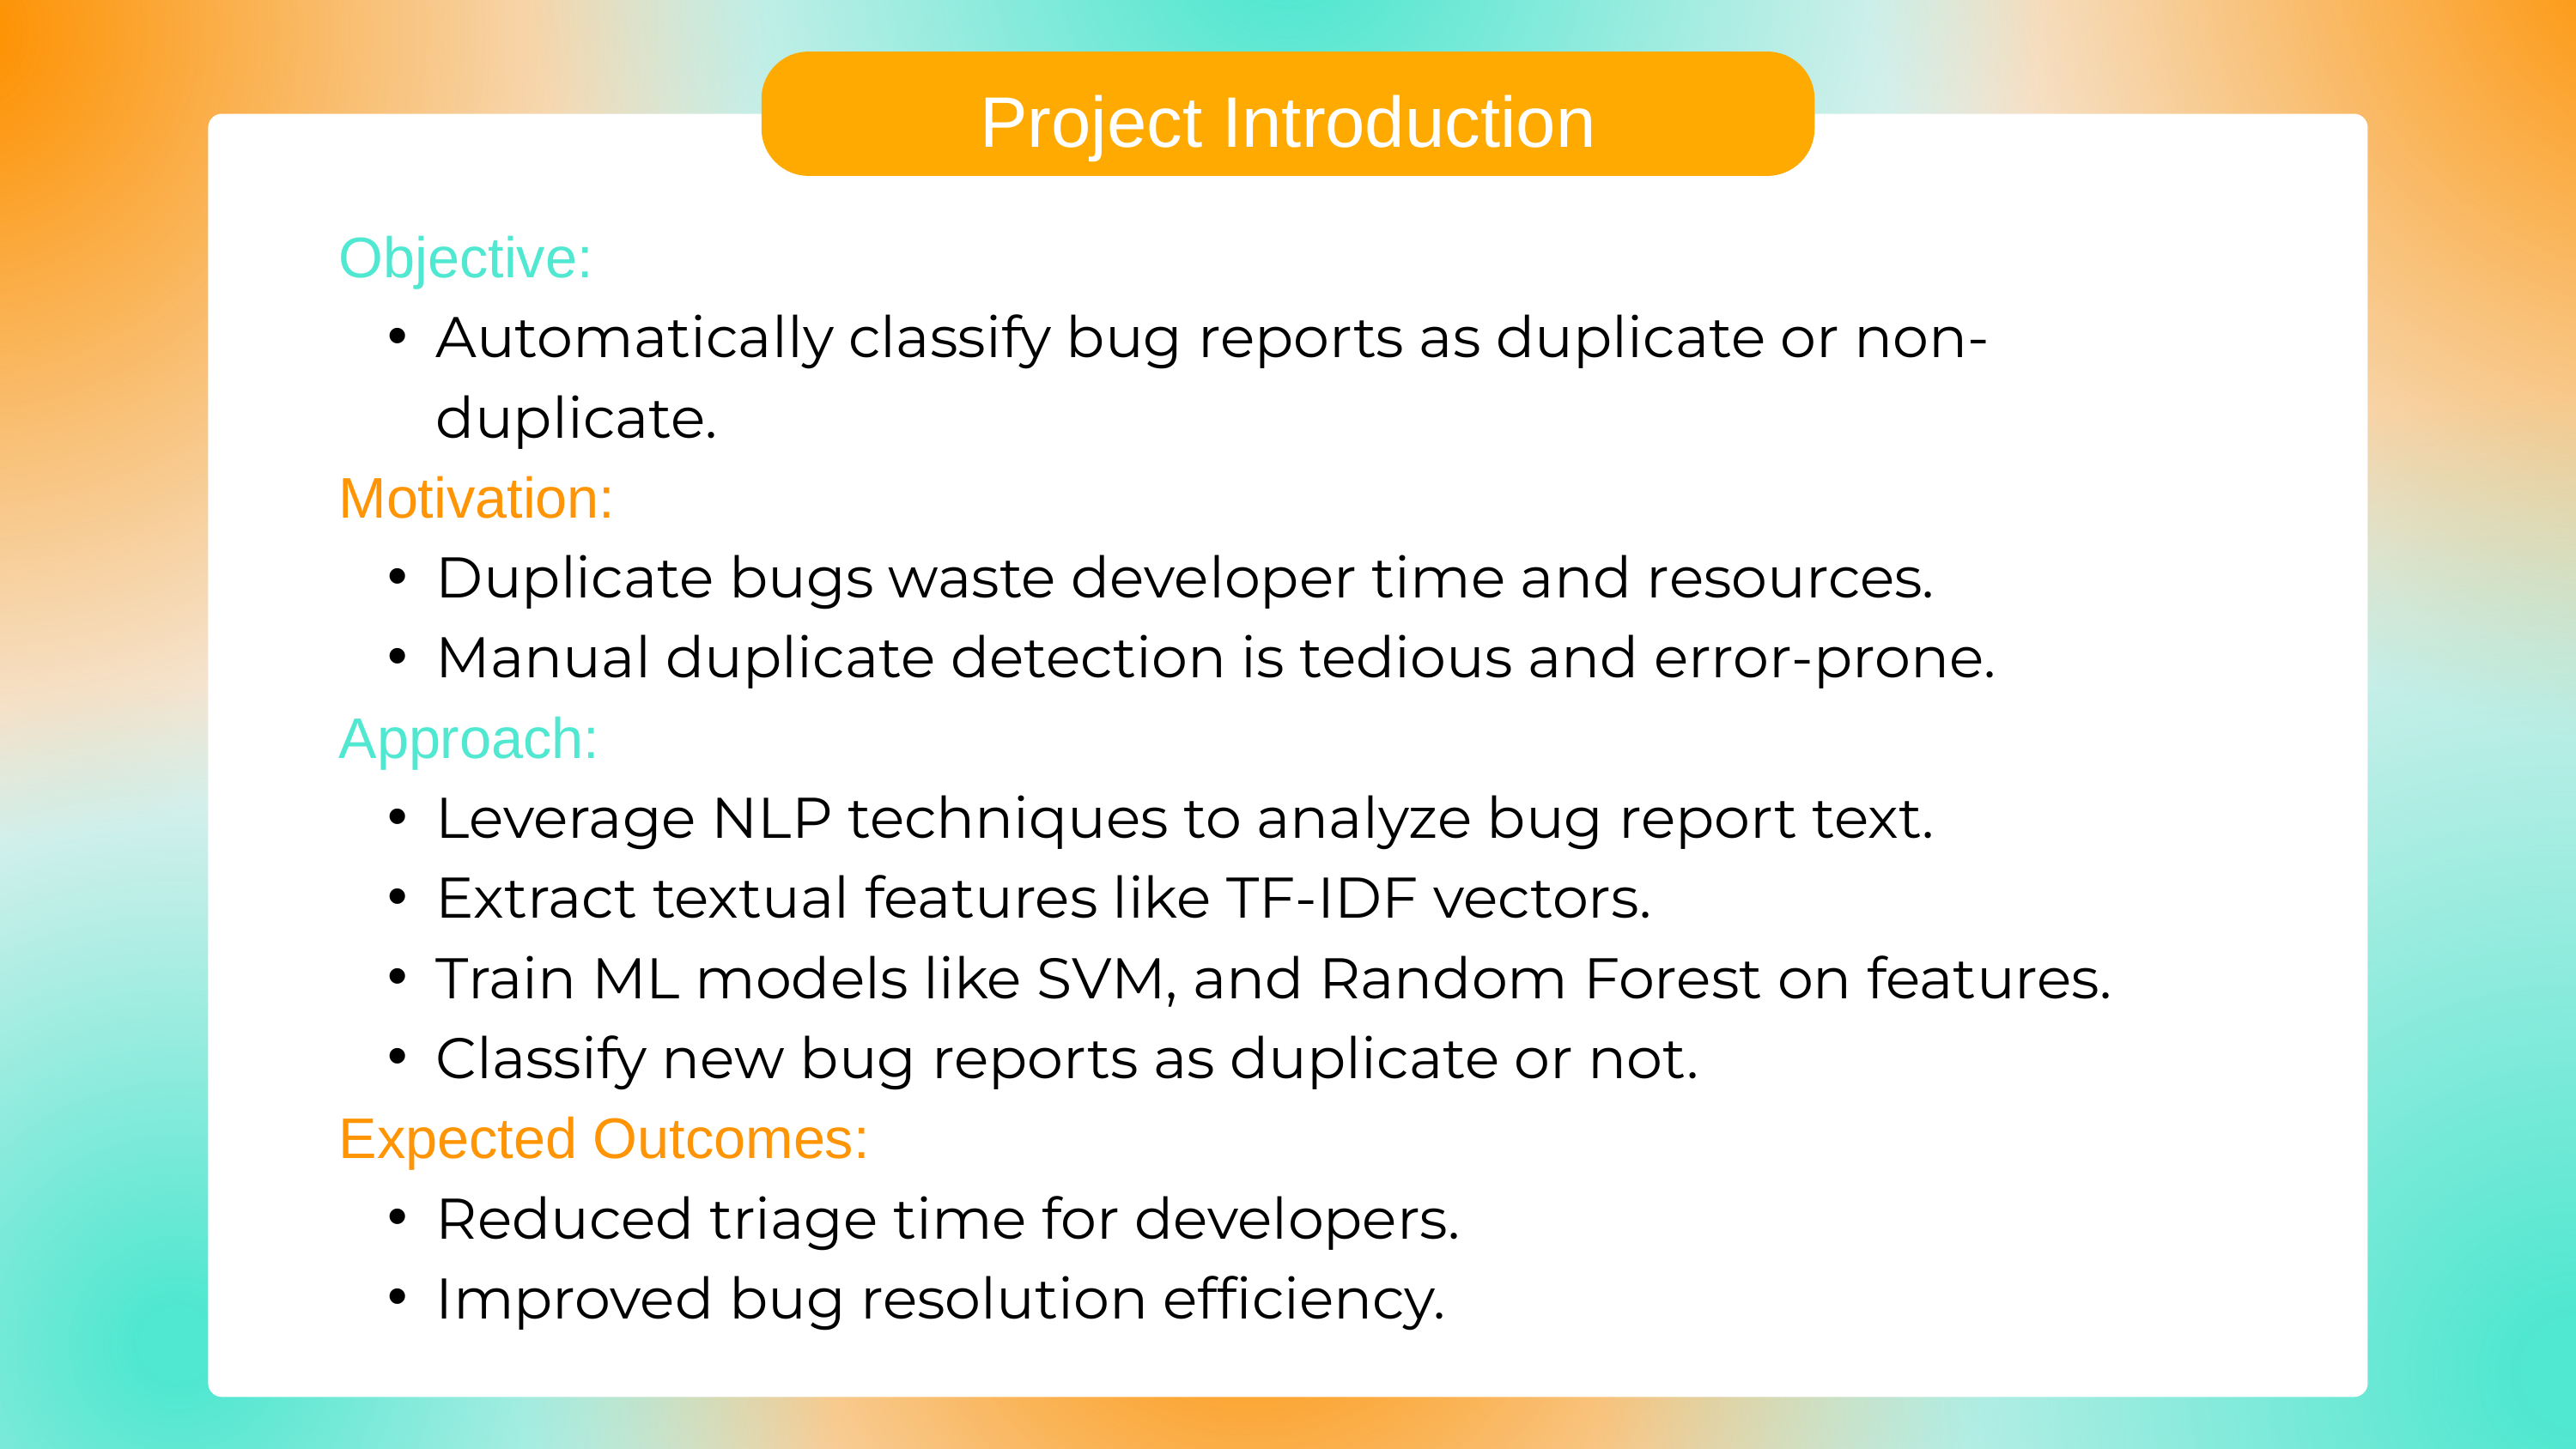

Project Introduction

Objective:
Automatically classify bug reports as duplicate or non-duplicate.
Motivation:
Duplicate bugs waste developer time and resources.
Manual duplicate detection is tedious and error-prone.
Approach:
Leverage NLP techniques to analyze bug report text.
Extract textual features like TF-IDF vectors.
Train ML models like SVM, and Random Forest on features.
Classify new bug reports as duplicate or not.
Expected Outcomes:
Reduced triage time for developers.
Improved bug resolution efficiency.